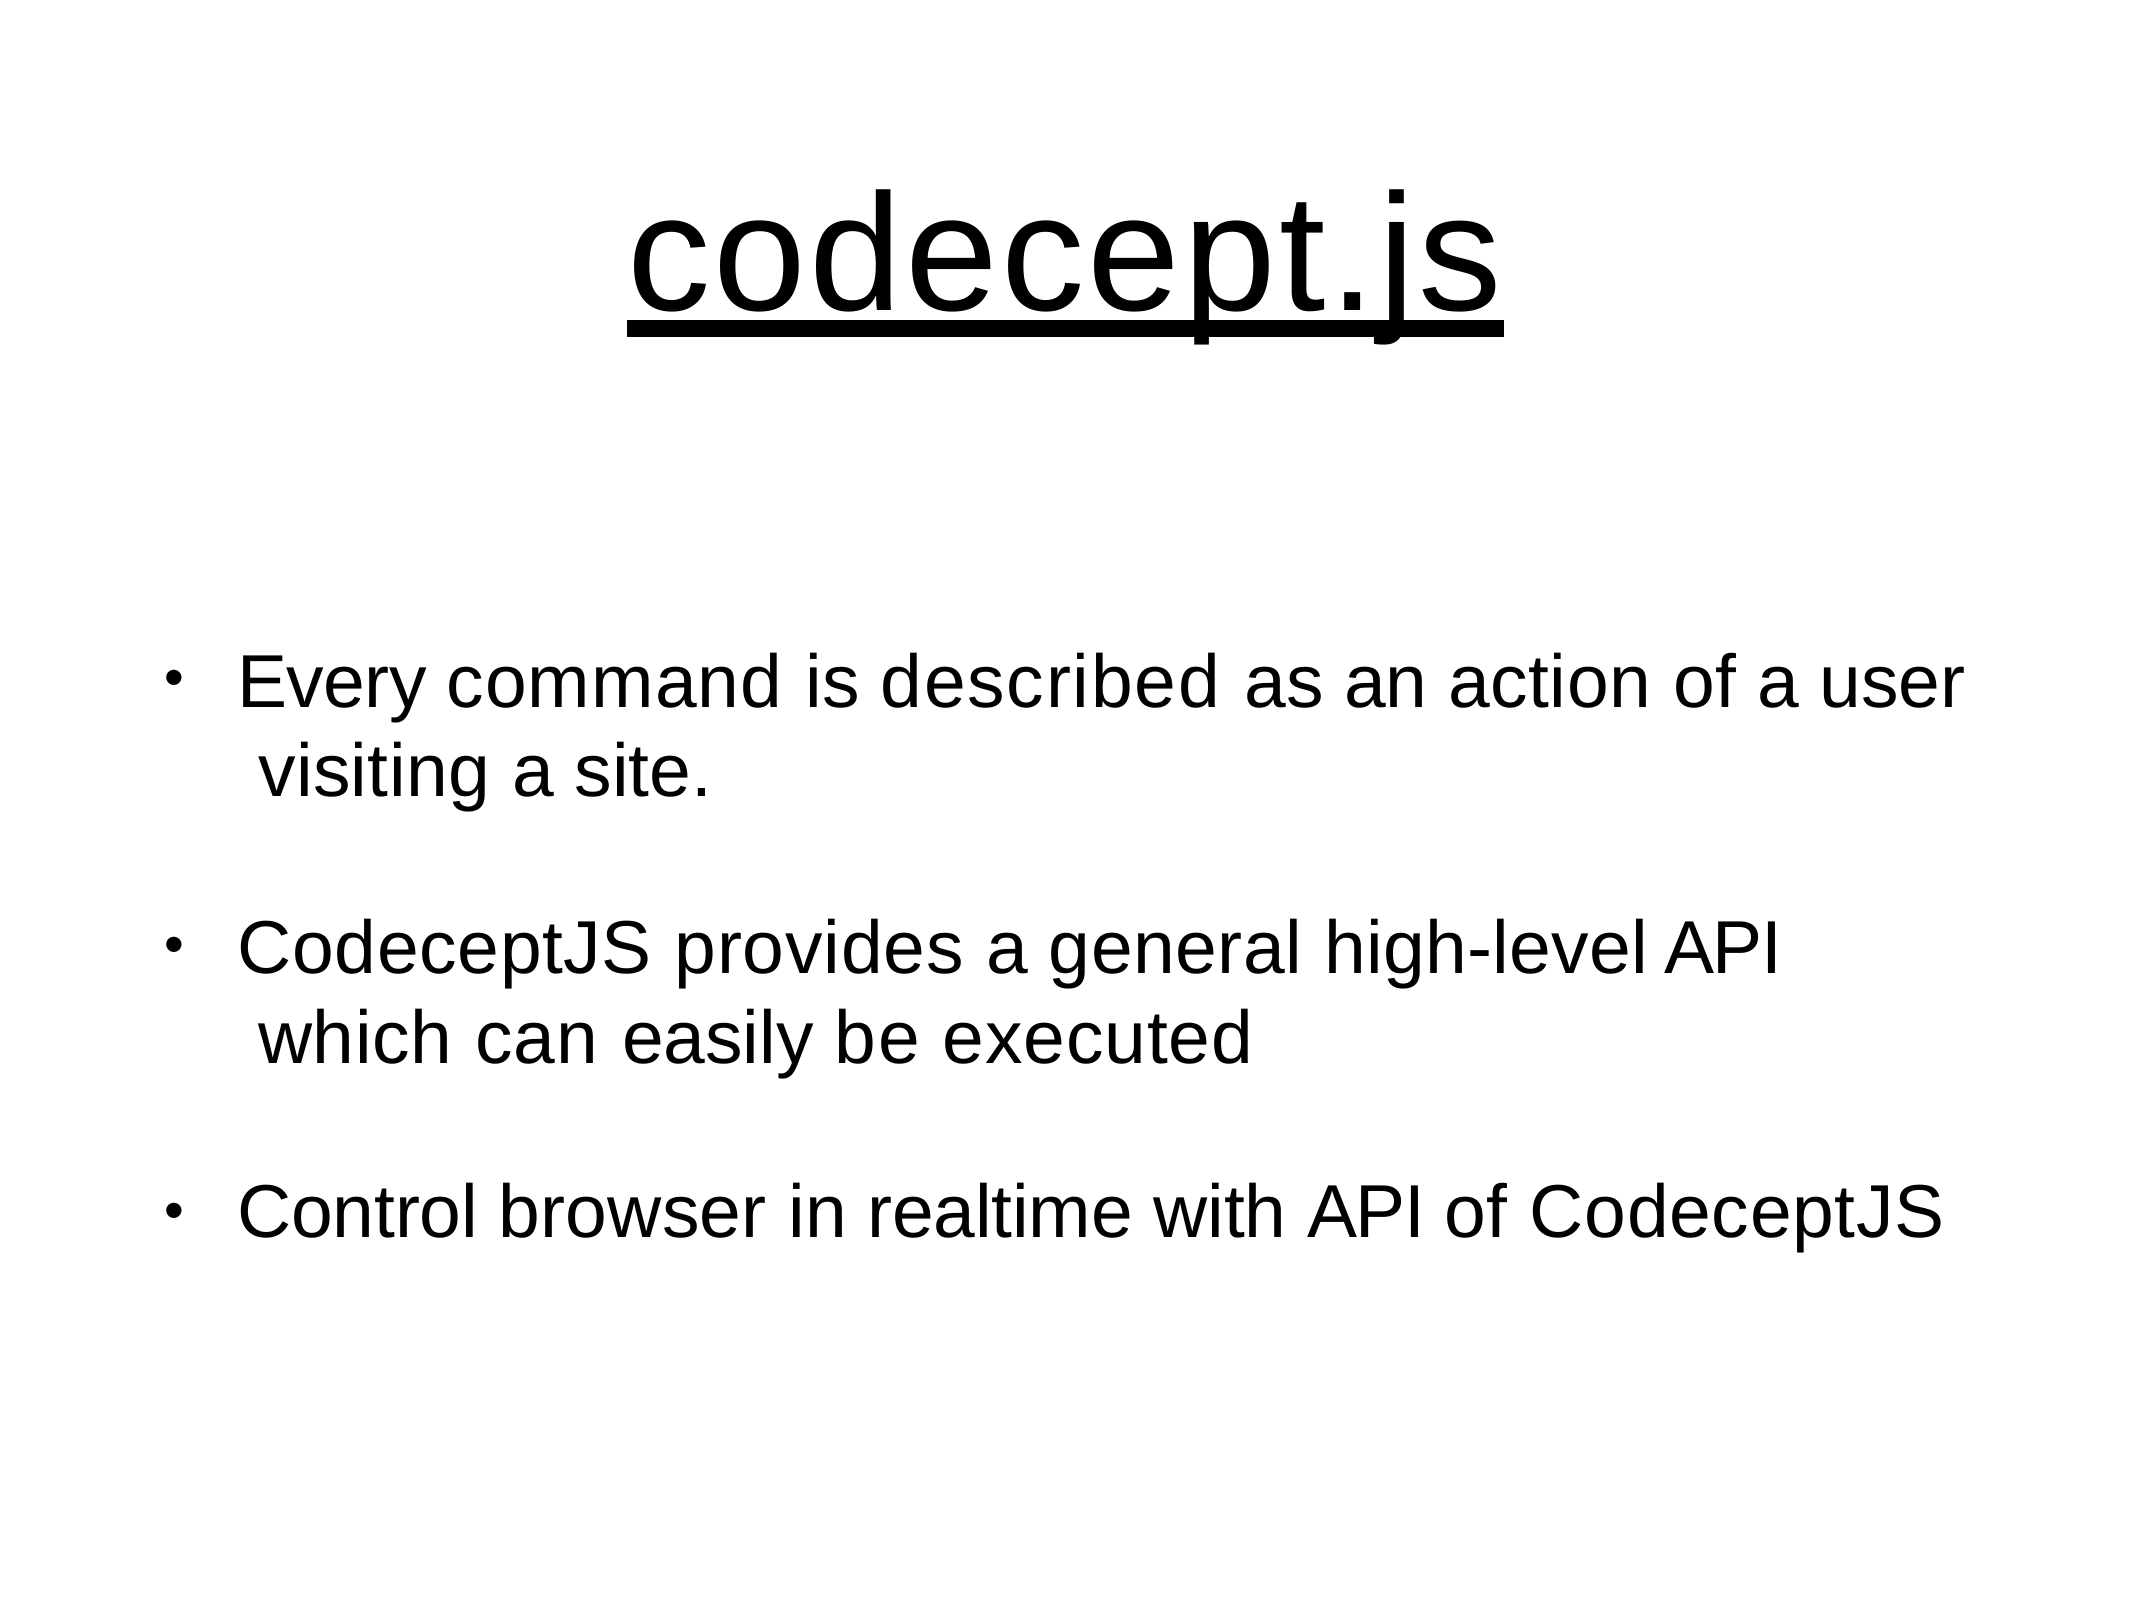

# codecept.js
Every command is described as an action of a user  visiting a site.
•
CodeceptJS provides a general high-level API  which can easily be executed
•
Control browser in realtime with API of CodeceptJS
•